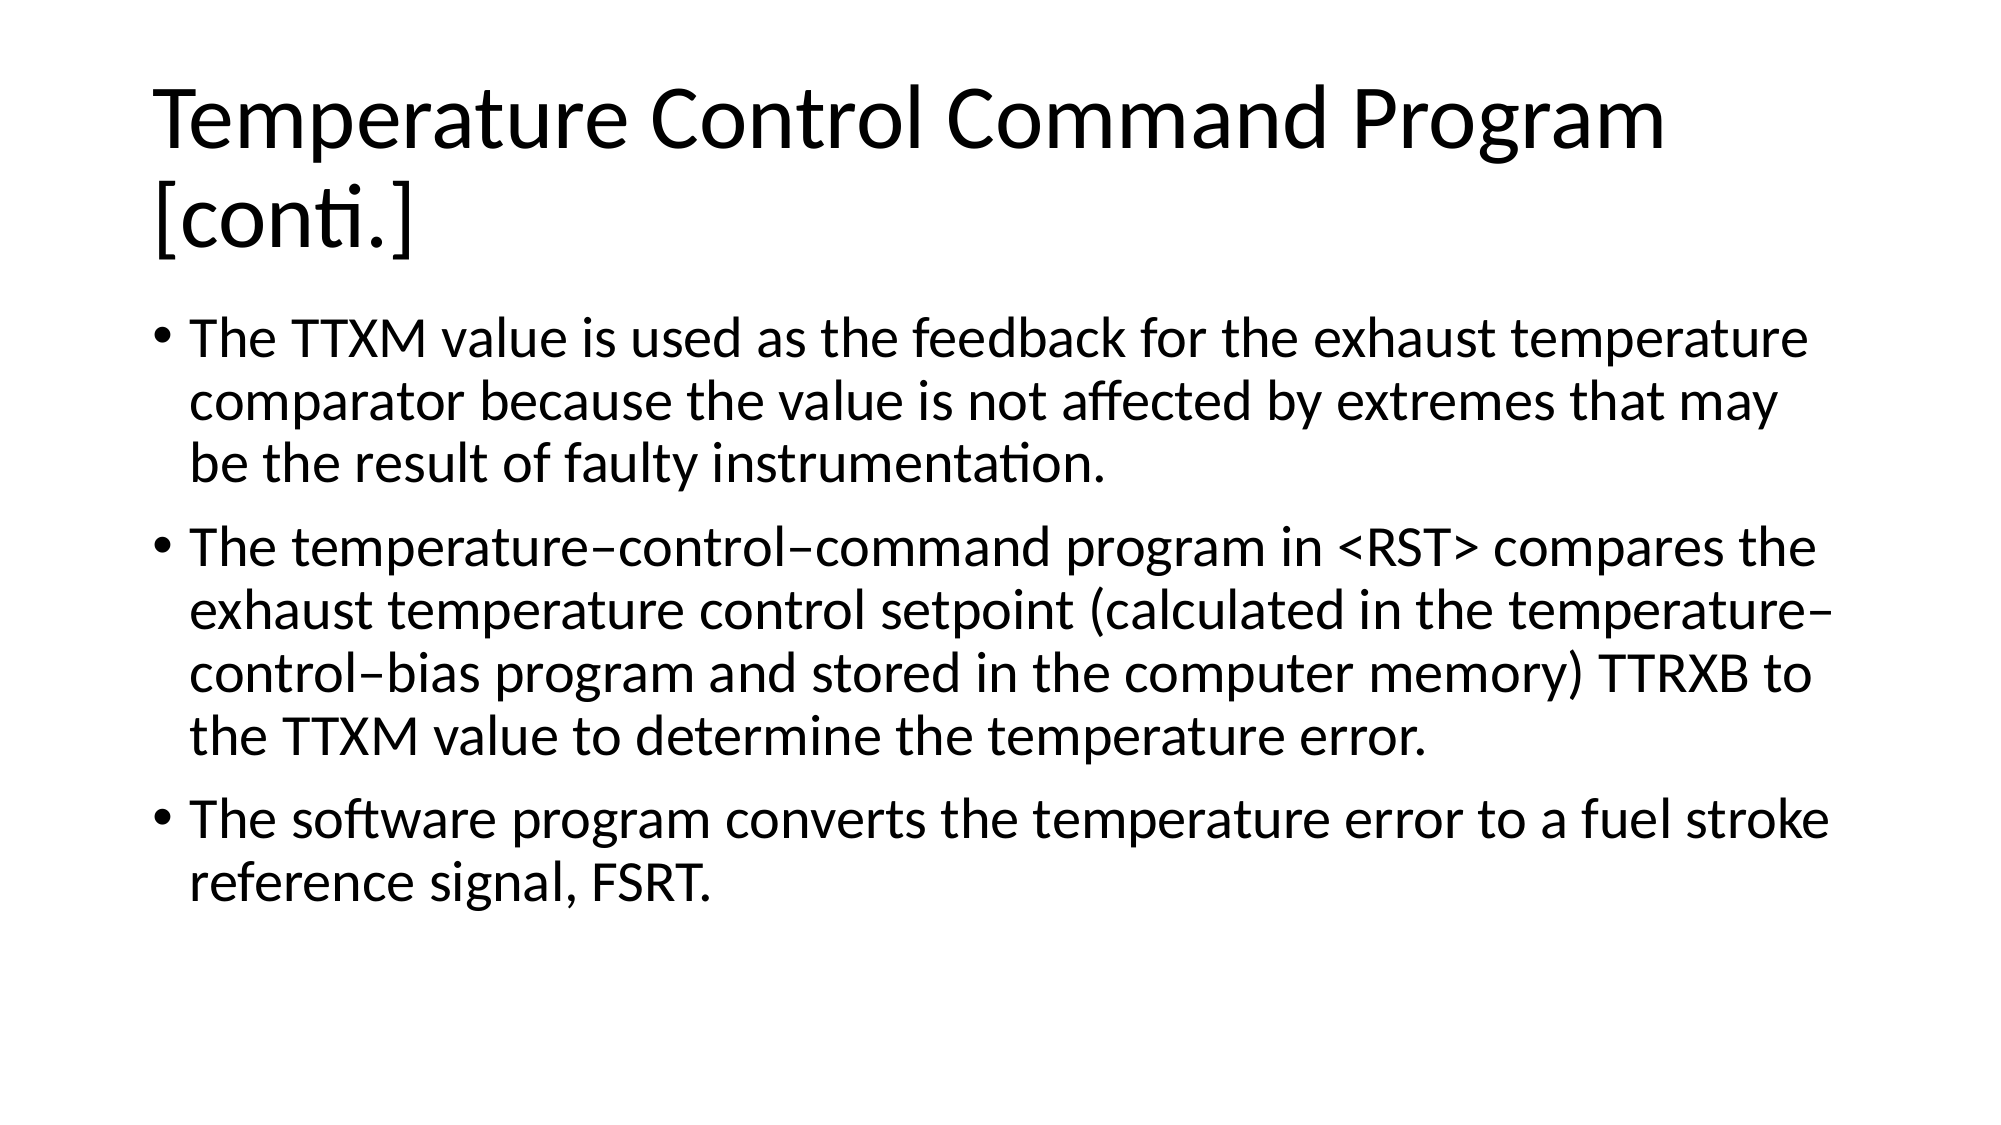

# Temperature Control Command Program [conti.]
The TTXM value is used as the feedback for the exhaust temperature comparator because the value is not affected by extremes that may be the result of faulty instrumentation.
The temperature–control–command program in <RST> compares the exhaust temperature control setpoint (calculated in the temperature–control–bias program and stored in the computer memory) TTRXB to the TTXM value to determine the temperature error.
The software program converts the temperature error to a fuel stroke reference signal, FSRT.